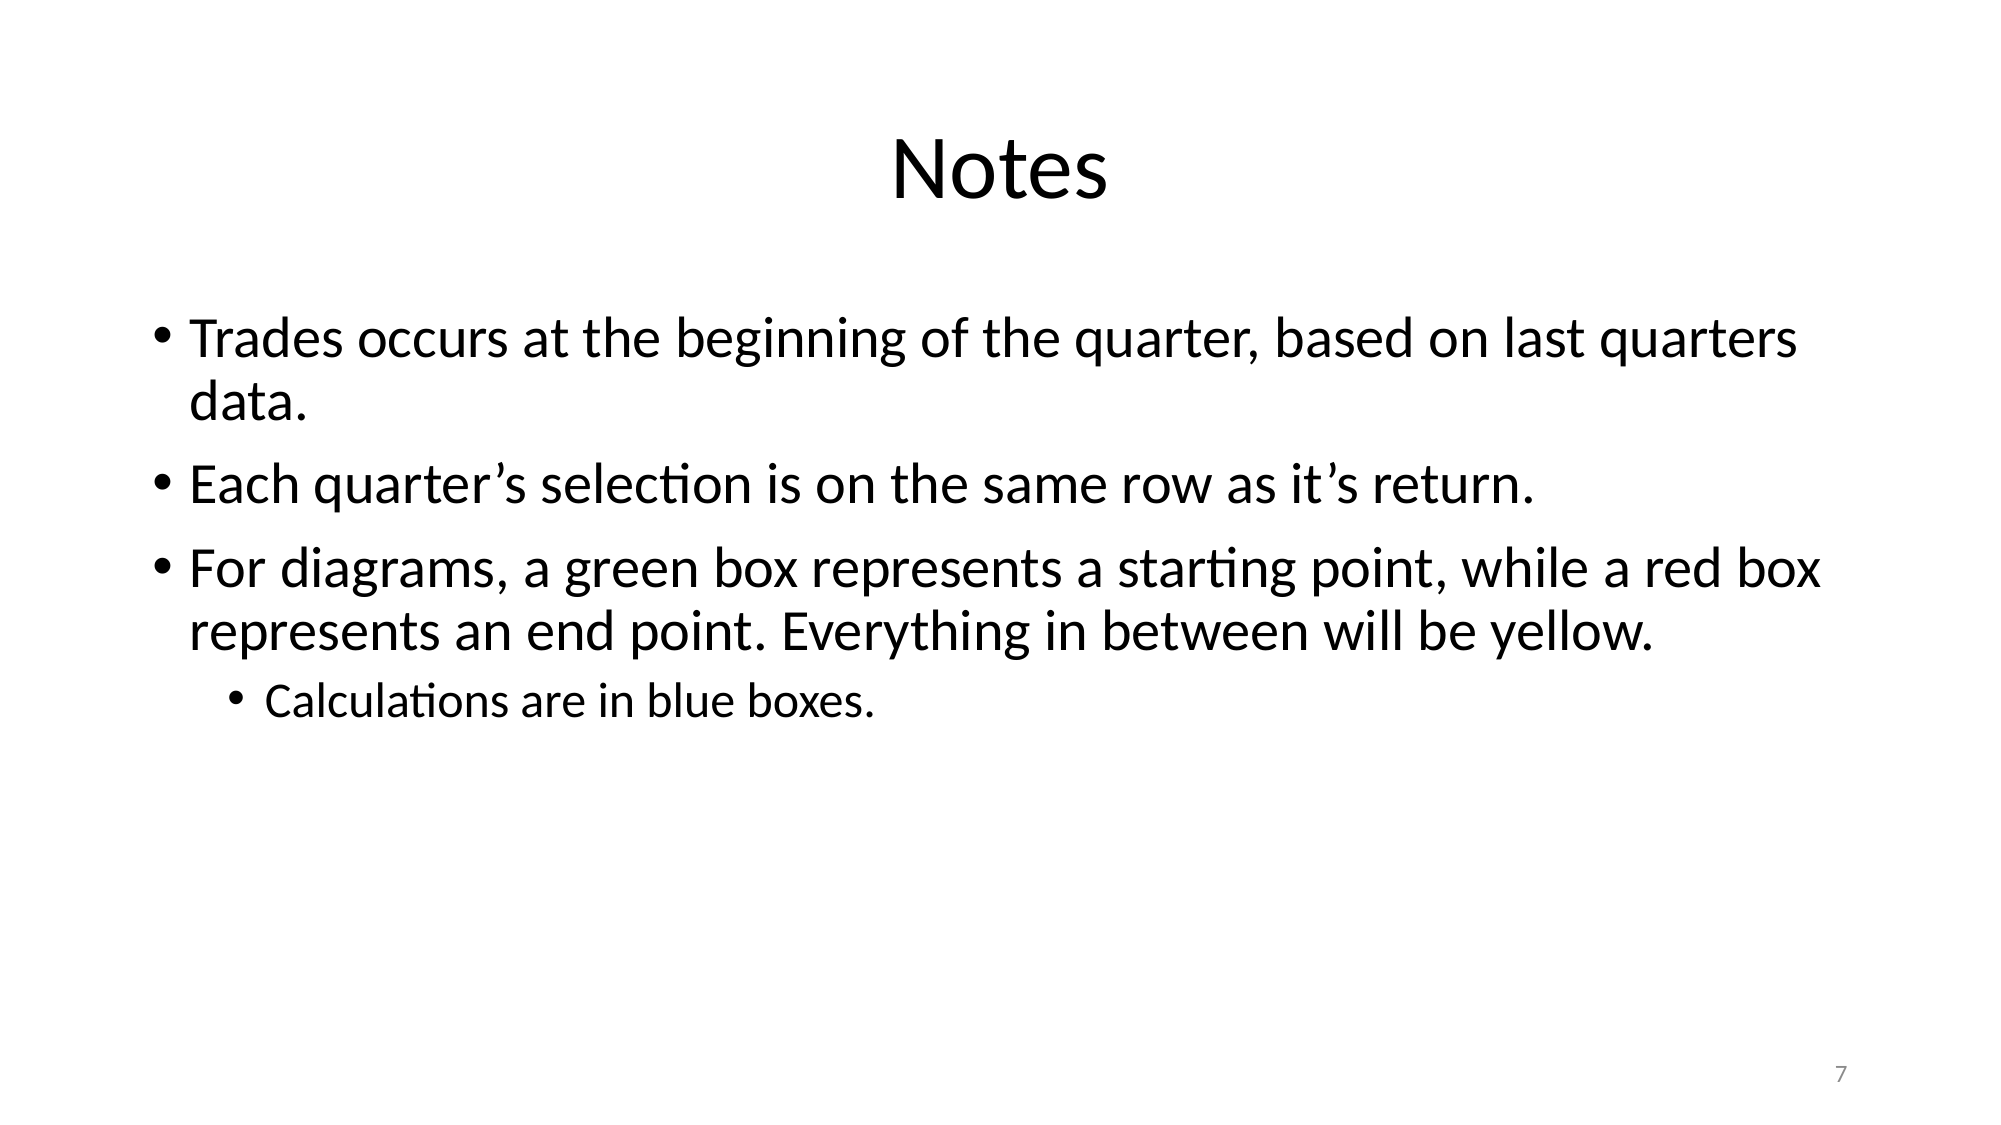

# Notes
Trades occurs at the beginning of the quarter, based on last quarters data.
Each quarter’s selection is on the same row as it’s return.
For diagrams, a green box represents a starting point, while a red box represents an end point. Everything in between will be yellow.
Calculations are in blue boxes.

7